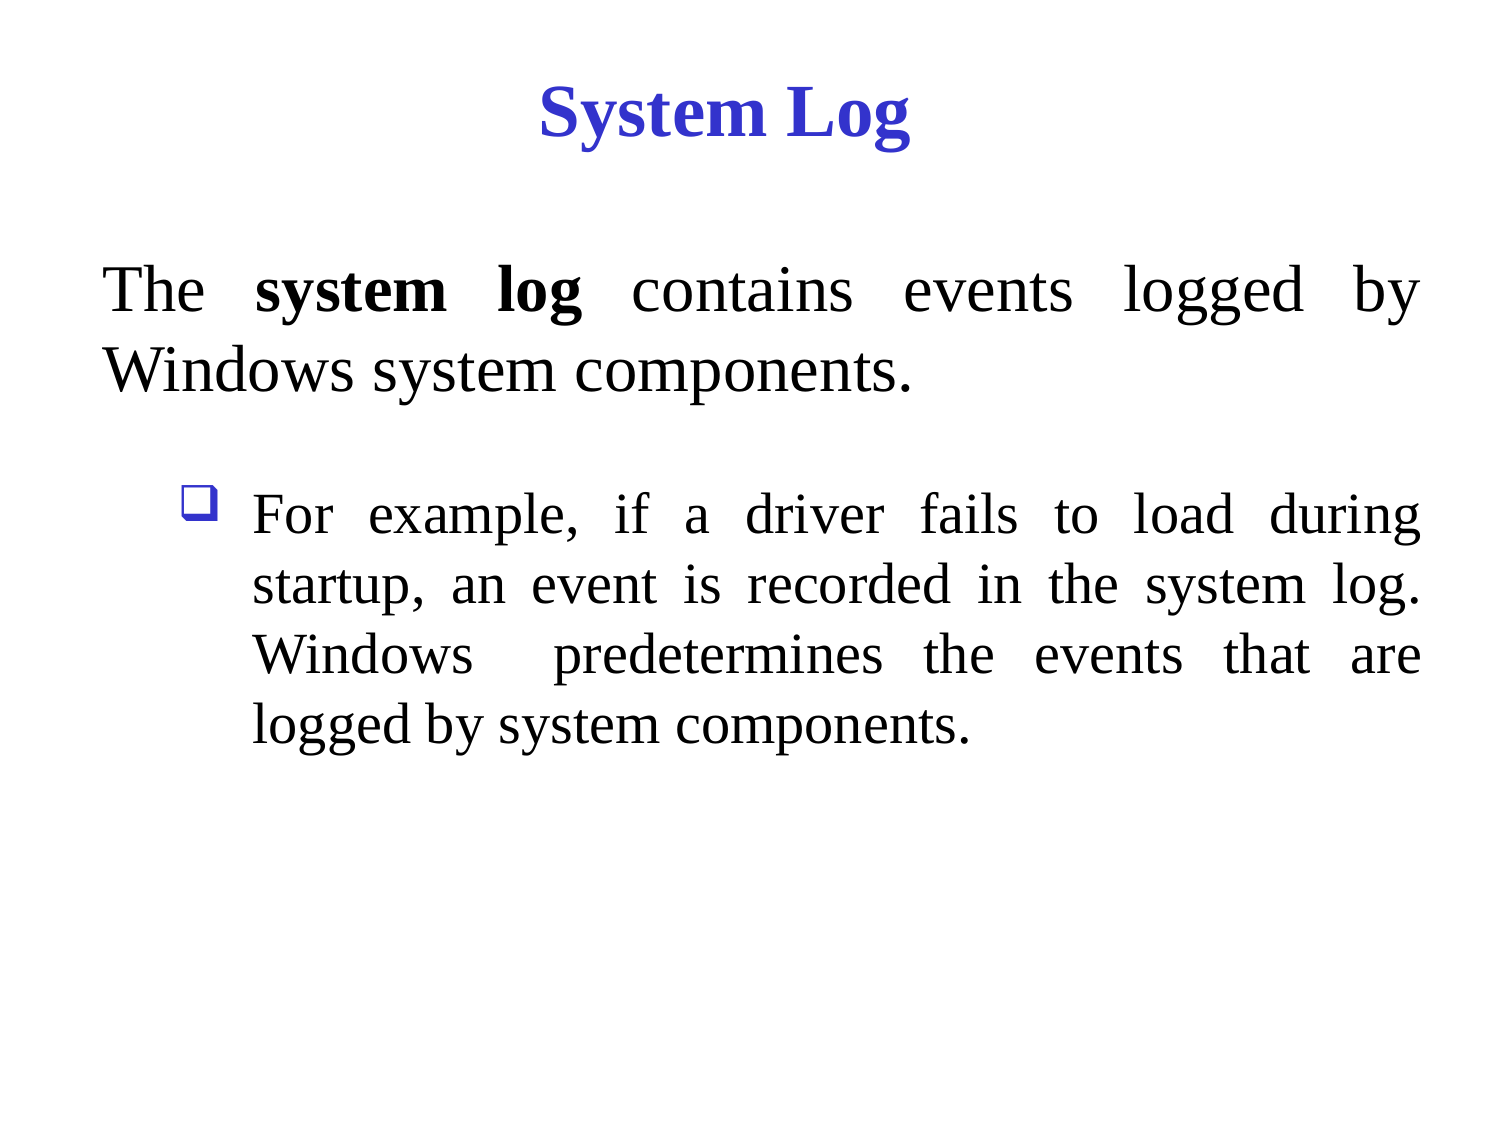

# System Log
The system log contains events logged by Windows system components.

For example, if a driver fails to load during startup, an event is recorded in the system log. Windows  predetermines the events that are logged by system components.
78